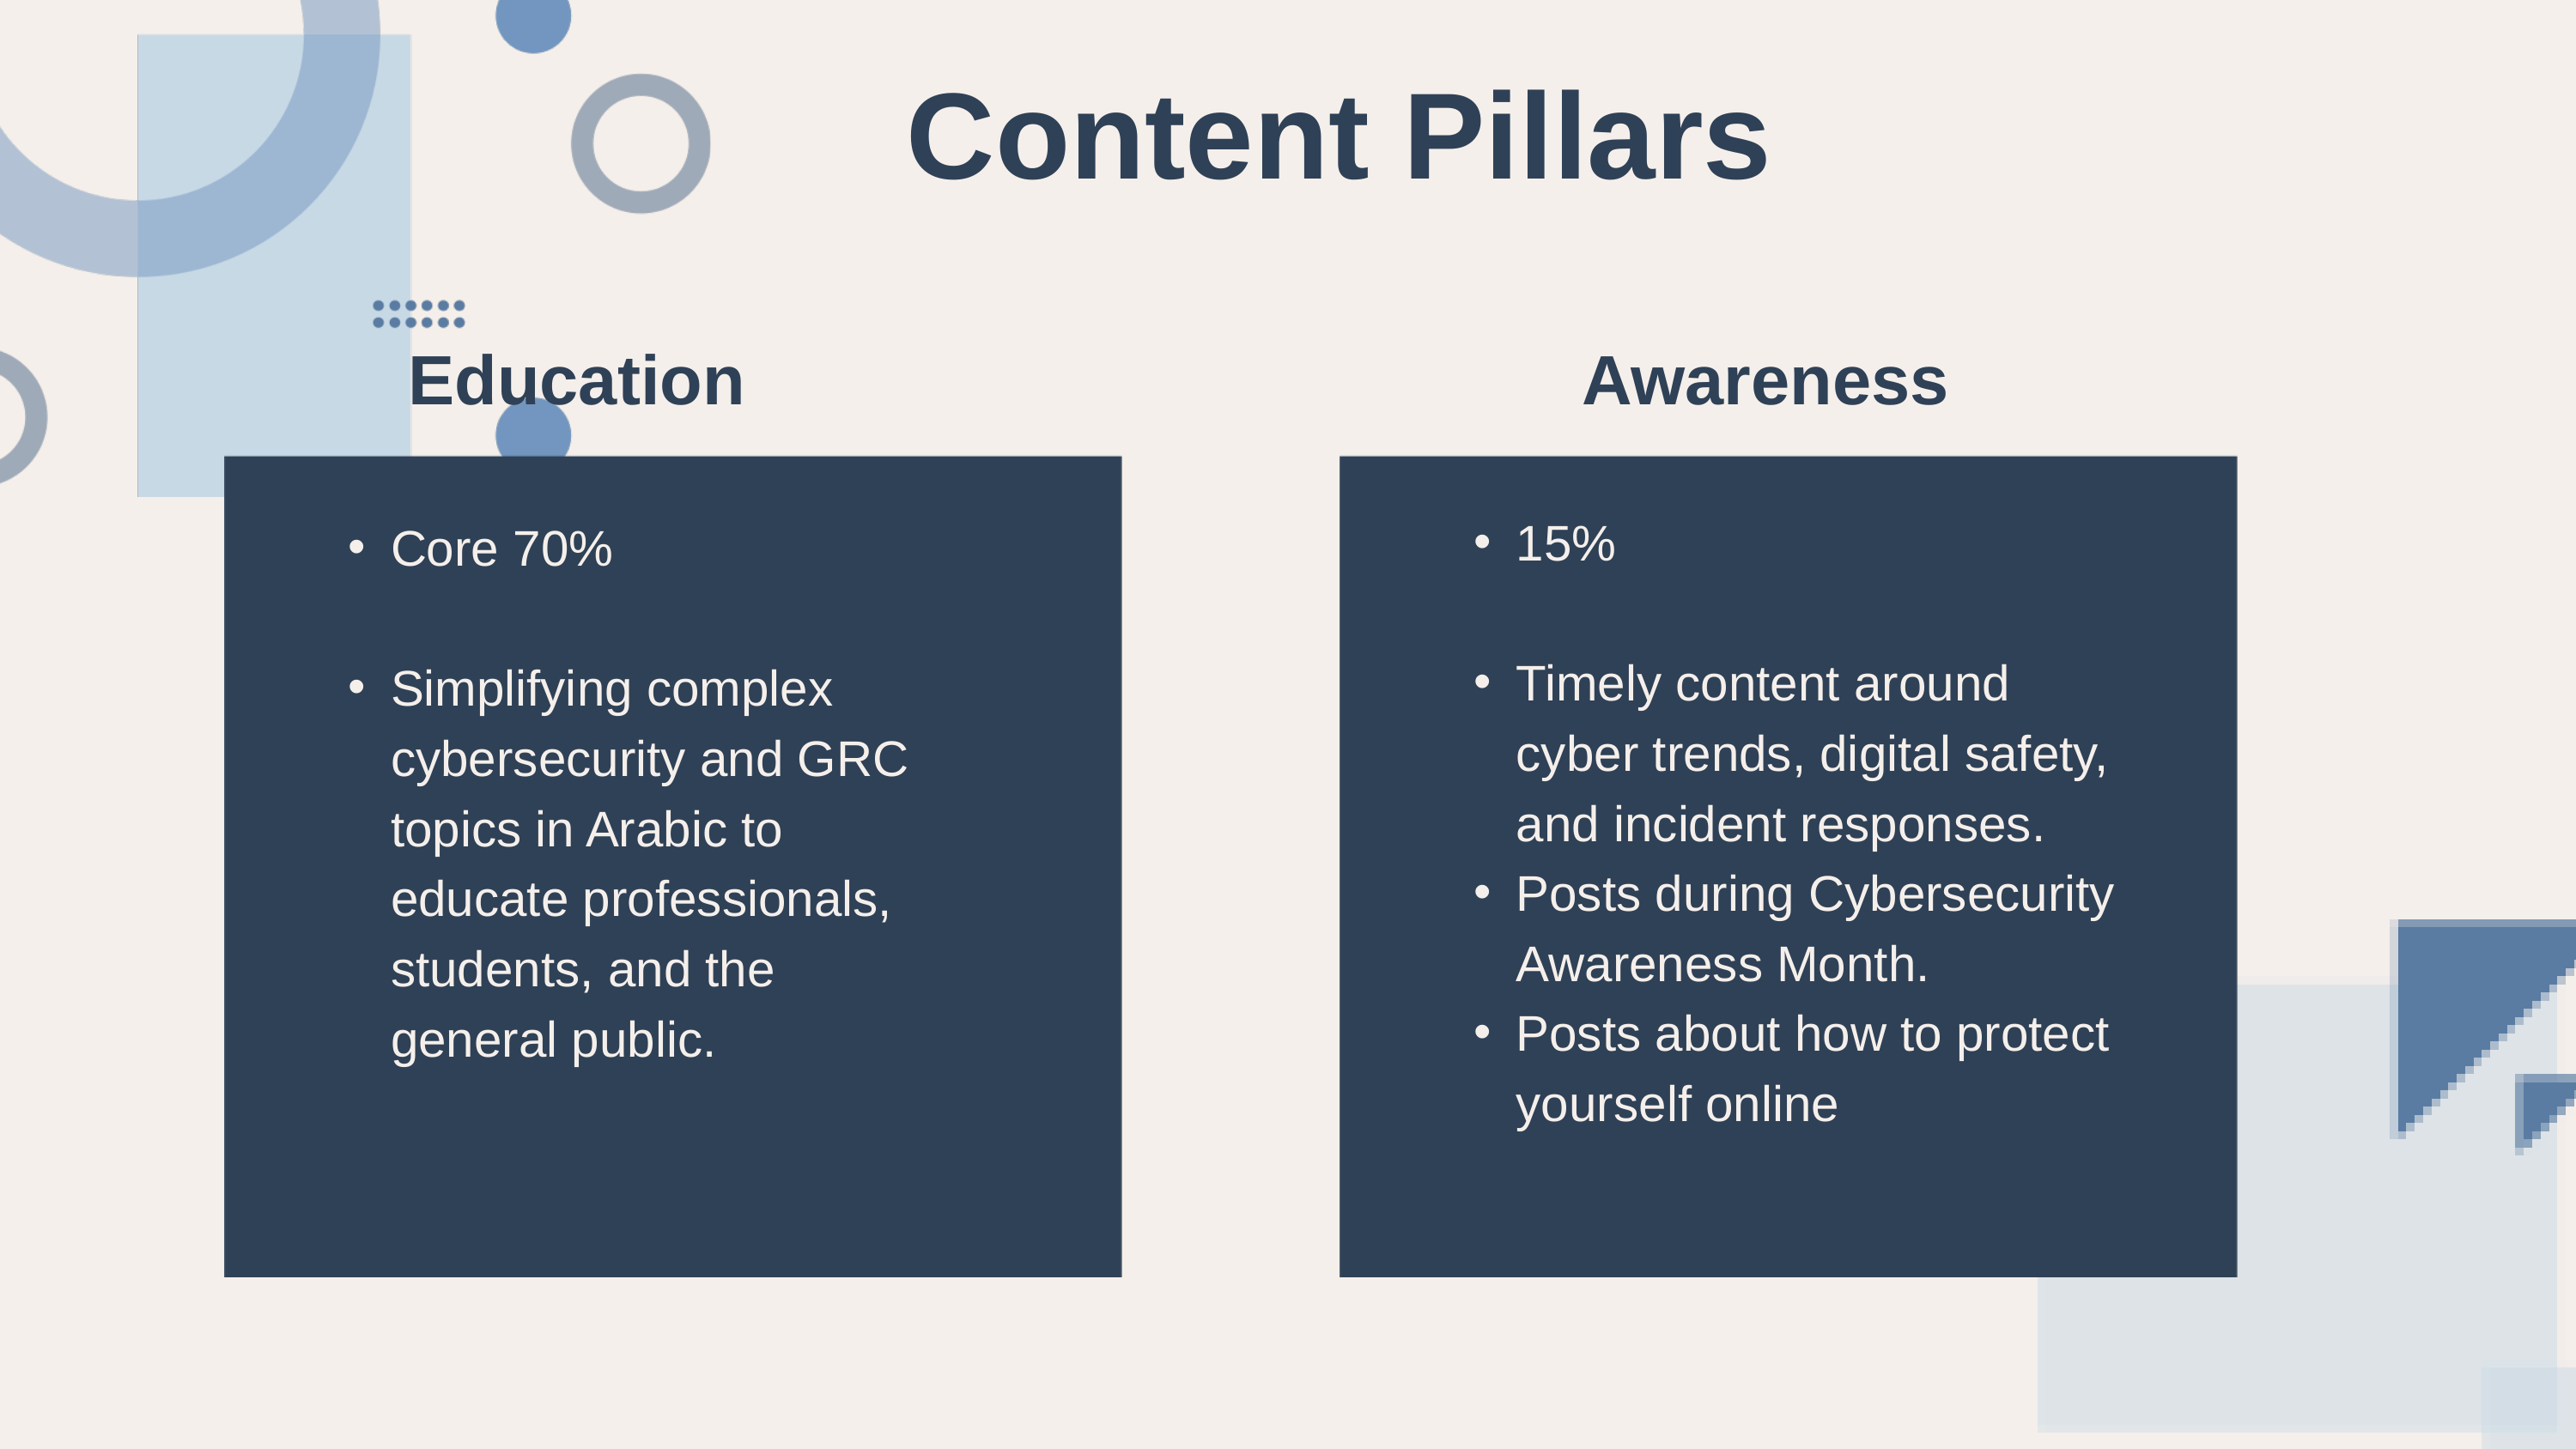

Content Pillars

Education
Awareness
15%

Timely content around cyber trends, digital safety, and incident responses.
Posts during Cybersecurity Awareness Month.
Posts about how to protect yourself online

Core 70%

Simplifying complex cybersecurity and GRC topics in Arabic to educate professionals, students, and the general public.

Brand Visibility
Engagement
Public Awareness